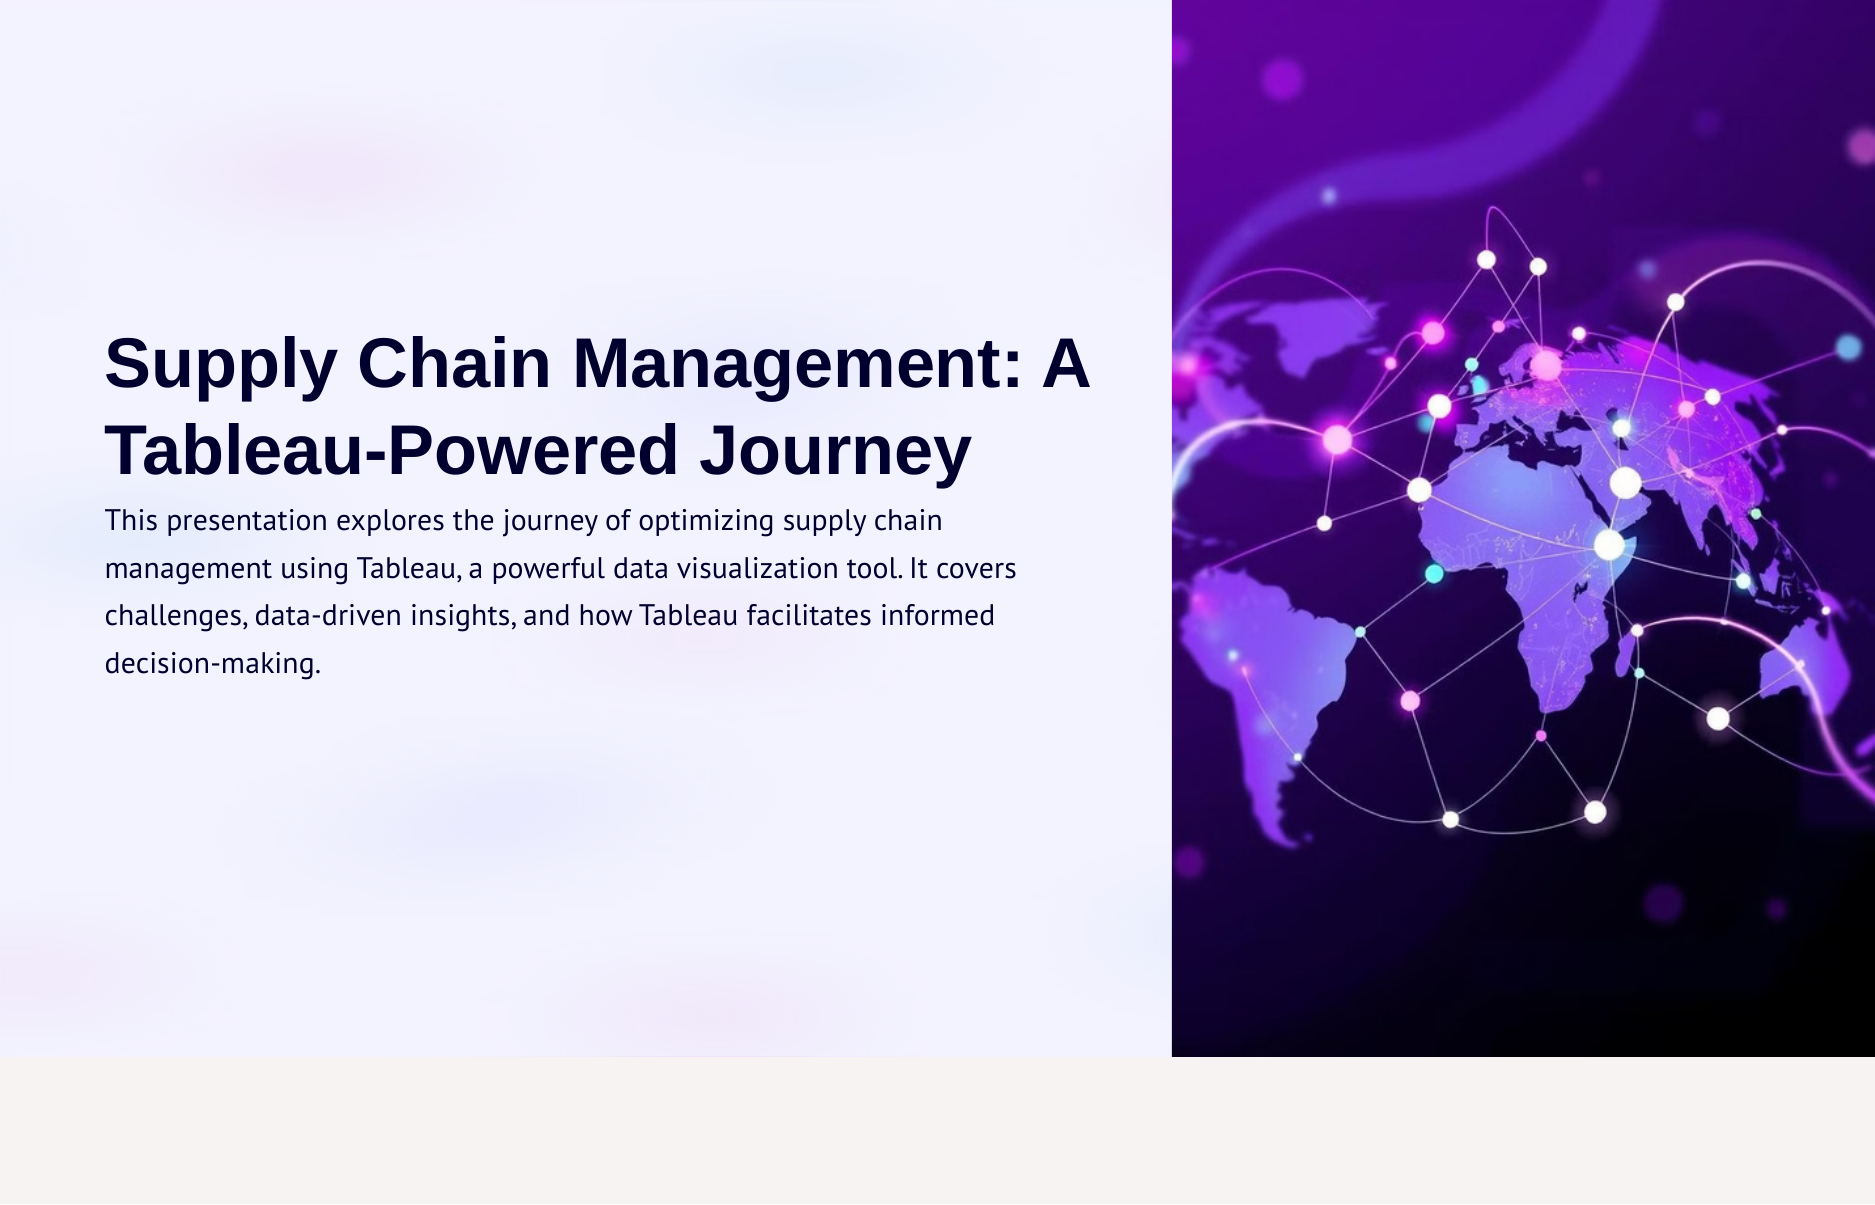

Supply Chain Management: A Tableau-Powered Journey
This presentation explores the journey of optimizing supply chain management using Tableau, a powerful data visualization tool. It covers challenges, data-driven insights, and how Tableau facilitates informed decision-making.